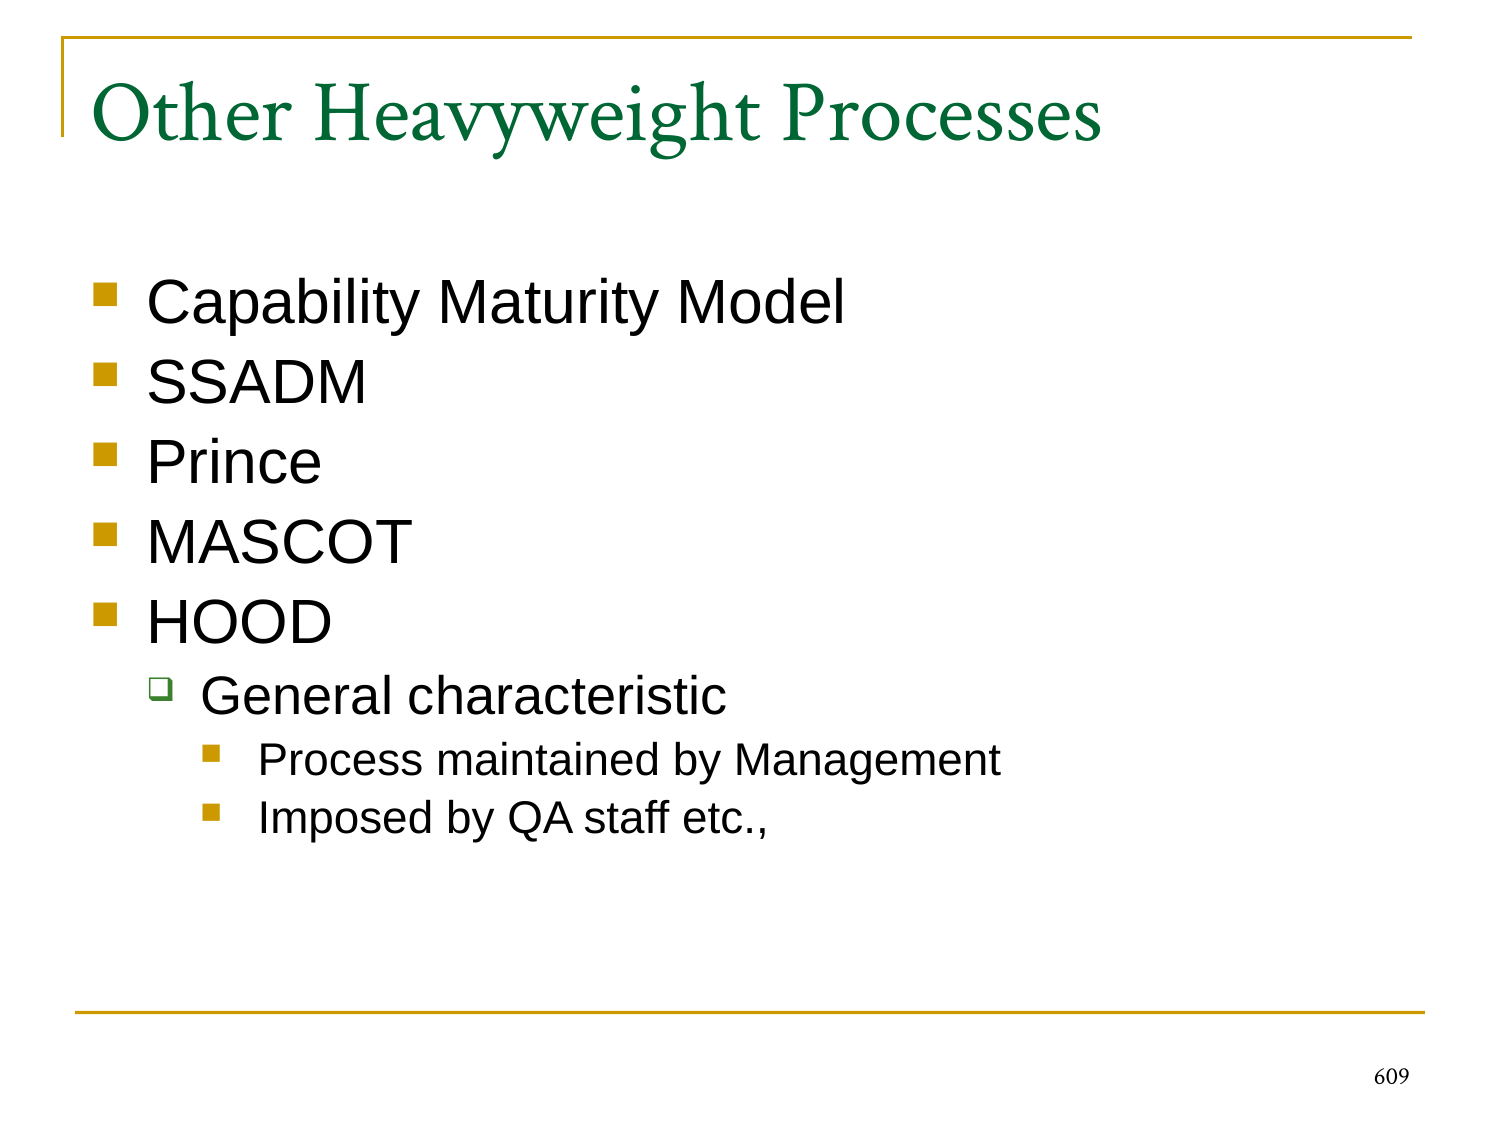

# Other Heavyweight Processes
Capability Maturity Model
SSADM
Prince
MASCOT
HOOD
General characteristic
Process maintained by Management
Imposed by QA staff etc.,
609